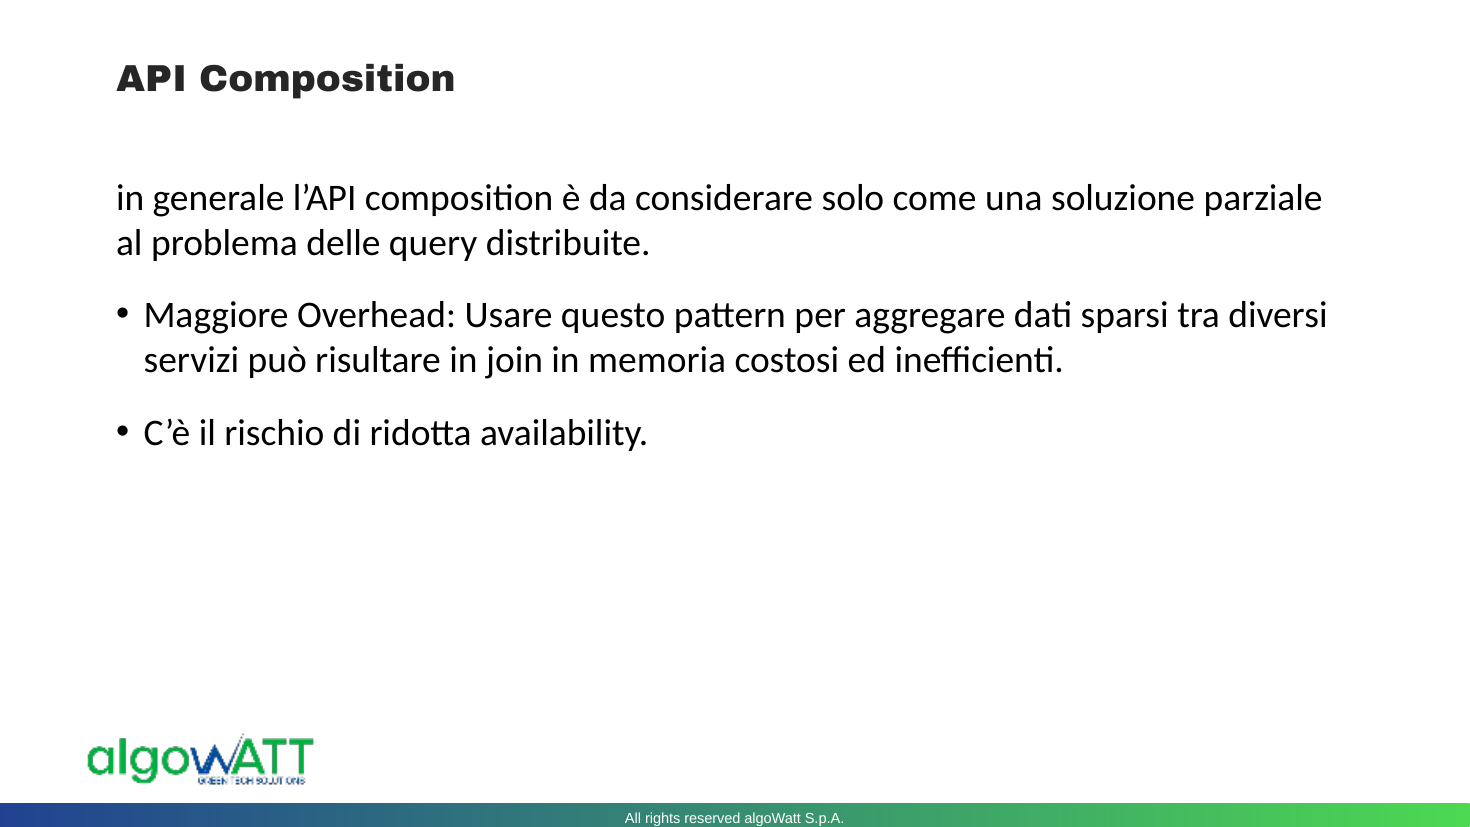

# API Composition
in generale l’API composition è da considerare solo come una soluzione parziale al problema delle query distribuite.
Maggiore Overhead: Usare questo pattern per aggregare dati sparsi tra diversi servizi può risultare in join in memoria costosi ed inefficienti.
C’è il rischio di ridotta availability.
All rights reserved algoWatt S.p.A.